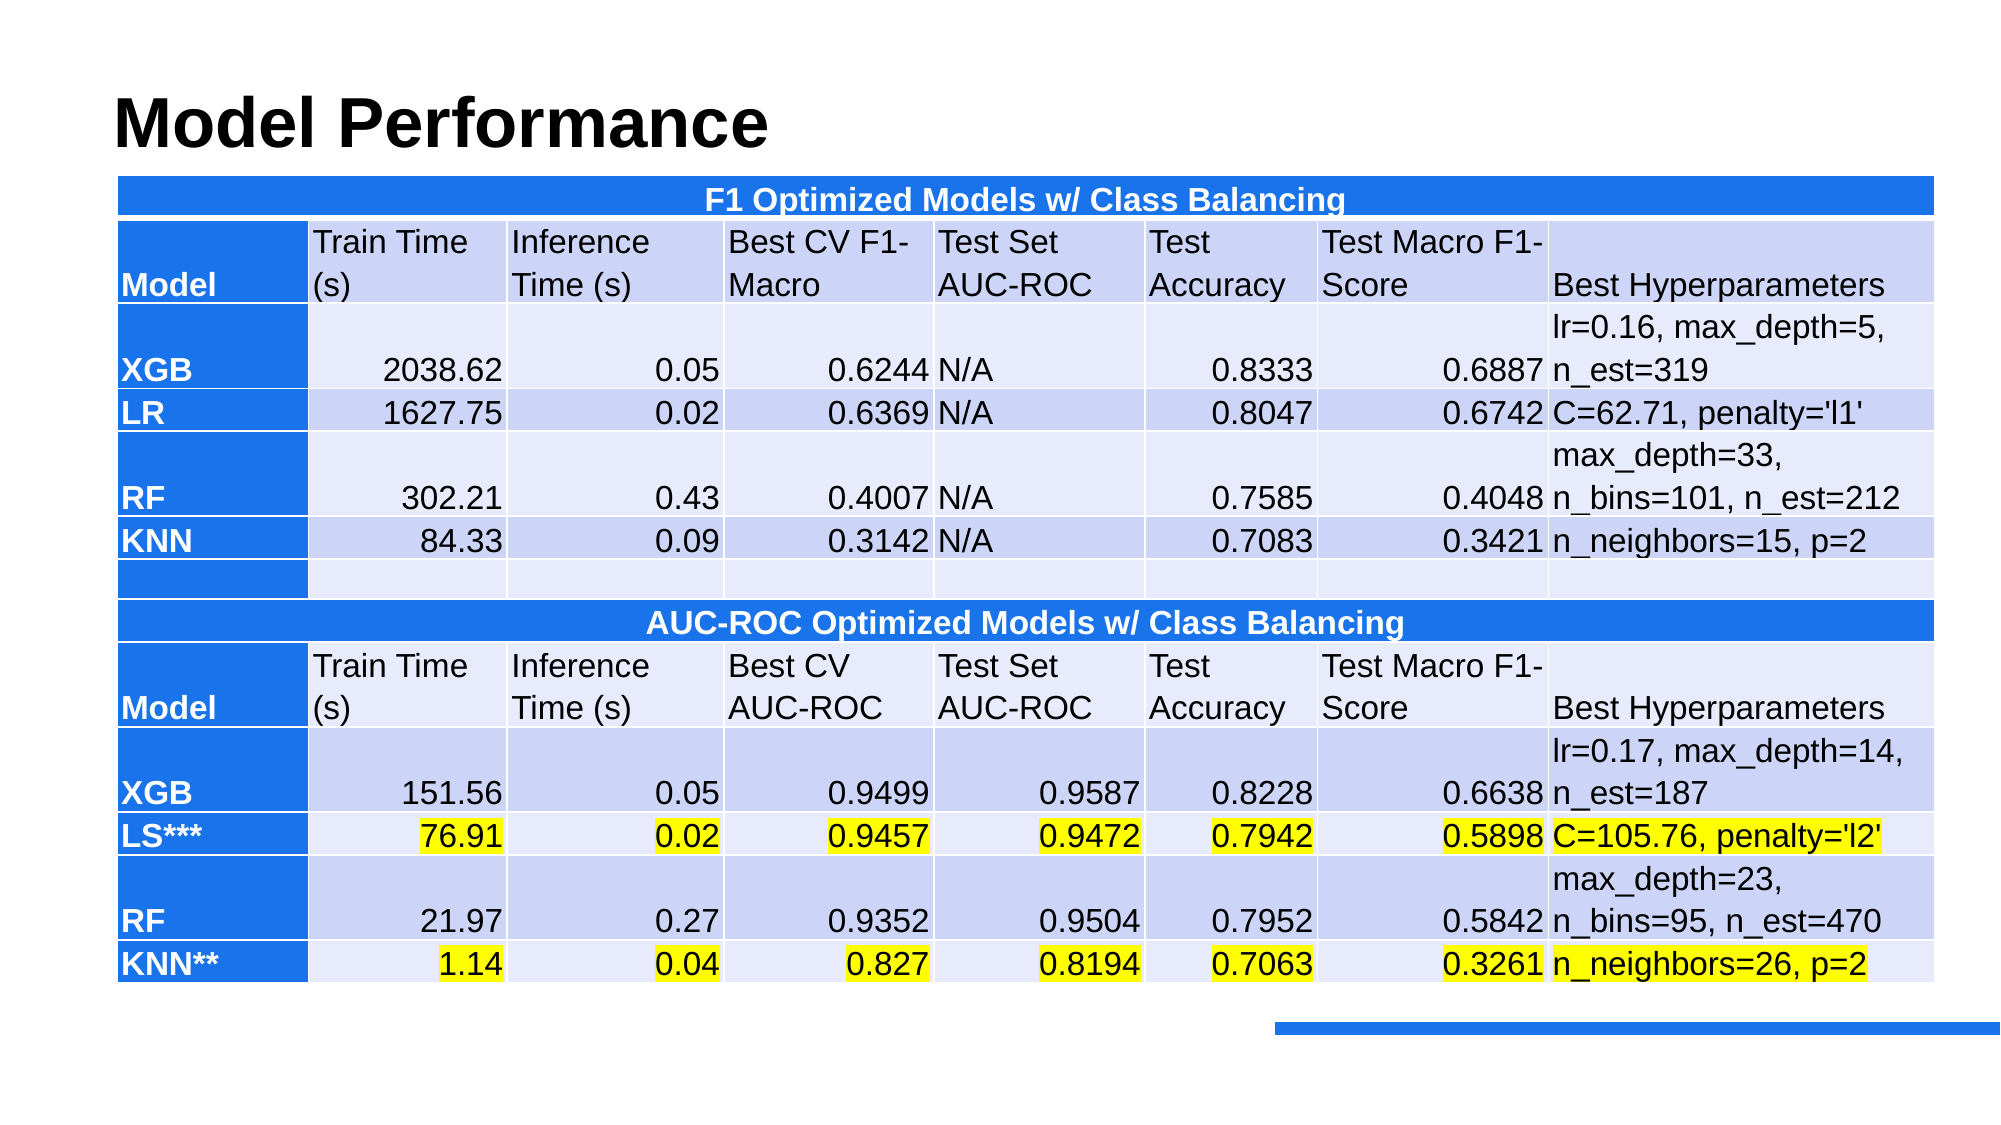

# Model Performance
| F1 Optimized Models w/ Class Balancing |  |  |  |  |  |  |  |
| --- | --- | --- | --- | --- | --- | --- | --- |
| Model | Train Time (s) | Inference Time (s) | Best CV F1-Macro | Test Set AUC-ROC | Test Accuracy | Test Macro F1-Score | Best Hyperparameters |
| XGB | 2038.62 | 0.05 | 0.6244 | N/A | 0.8333 | 0.6887 | lr=0.16, max\_depth=5, n\_est=319 |
| LR | 1627.75 | 0.02 | 0.6369 | N/A | 0.8047 | 0.6742 | C=62.71, penalty='l1' |
| RF | 302.21 | 0.43 | 0.4007 | N/A | 0.7585 | 0.4048 | max\_depth=33, n\_bins=101, n\_est=212 |
| KNN | 84.33 | 0.09 | 0.3142 | N/A | 0.7083 | 0.3421 | n\_neighbors=15, p=2 |
|  |  |  |  |  |  |  |  |
| AUC-ROC Optimized Models w/ Class Balancing |  |  |  |  |  |  |  |
| Model | Train Time (s) | Inference Time (s) | Best CV AUC-ROC | Test Set AUC-ROC | Test Accuracy | Test Macro F1-Score | Best Hyperparameters |
| XGB | 151.56 | 0.05 | 0.9499 | 0.9587 | 0.8228 | 0.6638 | lr=0.17, max\_depth=14, n\_est=187 |
| LS\*\*\* | 76.91 | 0.02 | 0.9457 | 0.9472 | 0.7942 | 0.5898 | C=105.76, penalty='l2' |
| RF | 21.97 | 0.27 | 0.9352 | 0.9504 | 0.7952 | 0.5842 | max\_depth=23, n\_bins=95, n\_est=470 |
| KNN\*\* | 1.14 | 0.04 | 0.827 | 0.8194 | 0.7063 | 0.3261 | n\_neighbors=26, p=2 |